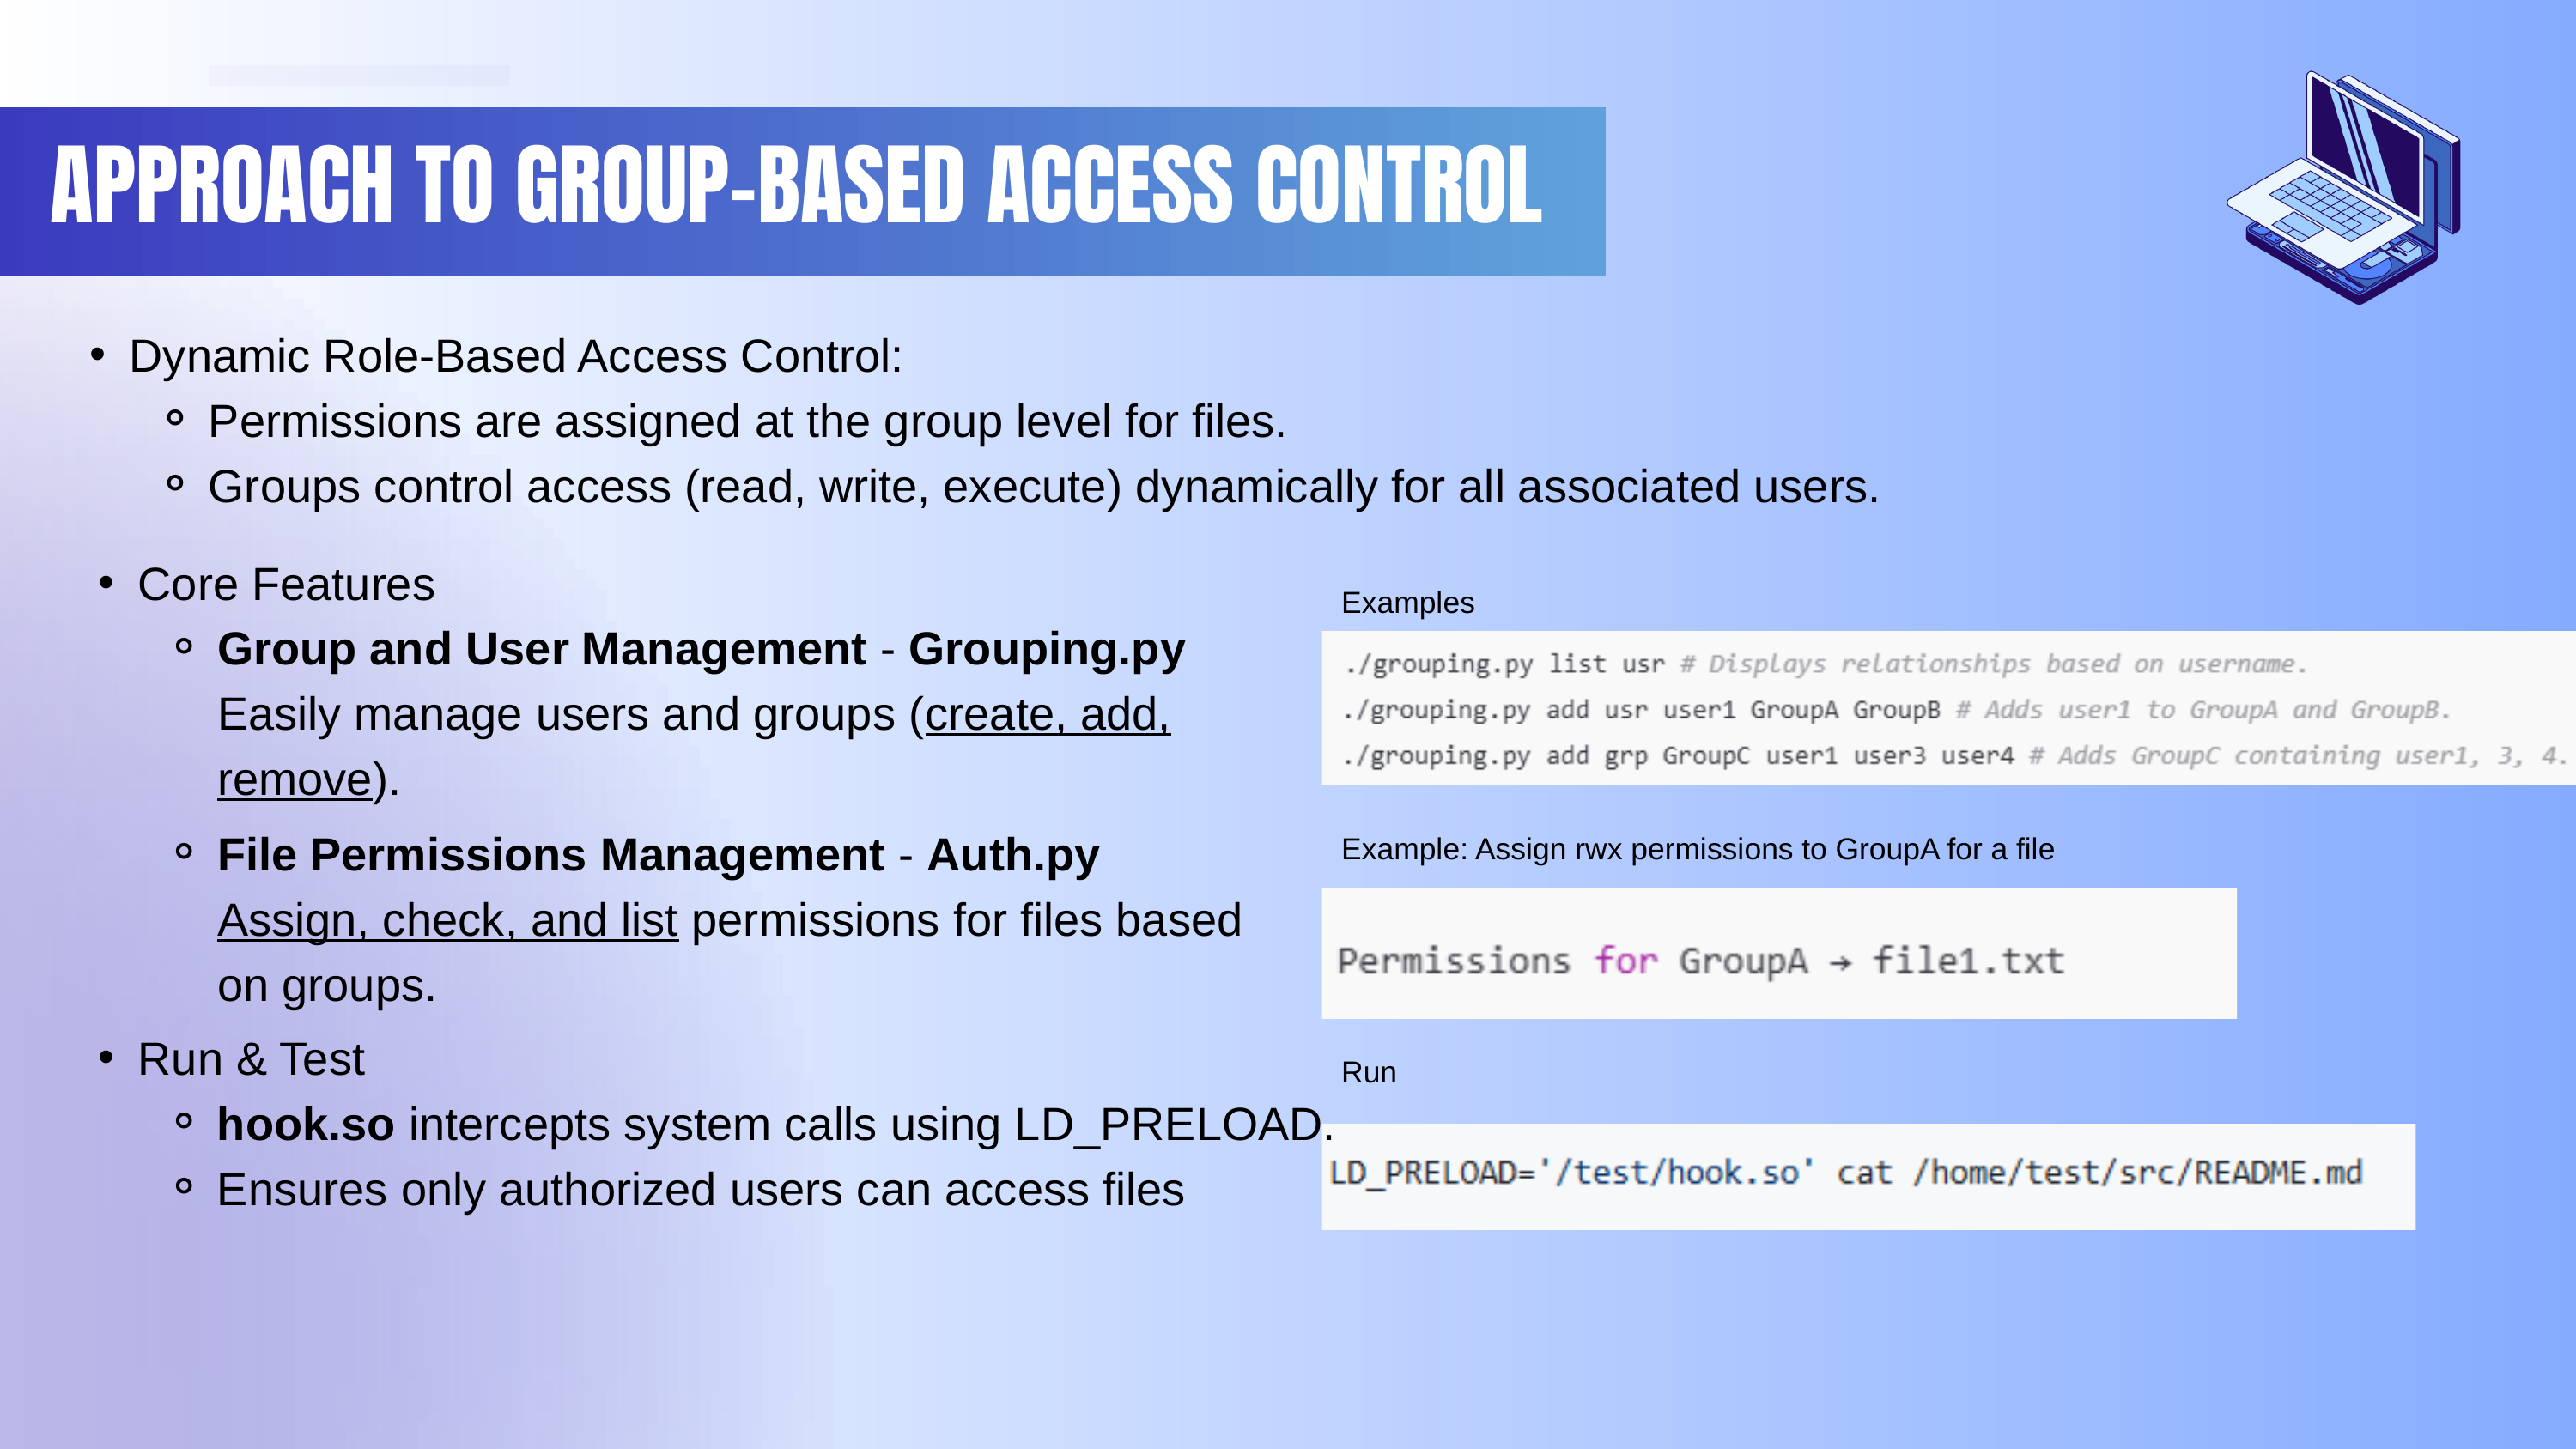

APPROACH TO GROUP-BASED ACCESS CONTROL
Dynamic Role-Based Access Control:
Permissions are assigned at the group level for files.
Groups control access (read, write, execute) dynamically for all associated users.

Core Features
Group and User Management - Grouping.py Easily manage users and groups (create, add, remove).

Examples

File Permissions Management - Auth.py Assign, check, and list permissions for files based on groups.

Example: Assign rwx permissions to GroupA for a file

Run & Test
hook.so intercepts system calls using LD_PRELOAD.
Ensures only authorized users can access files
Run